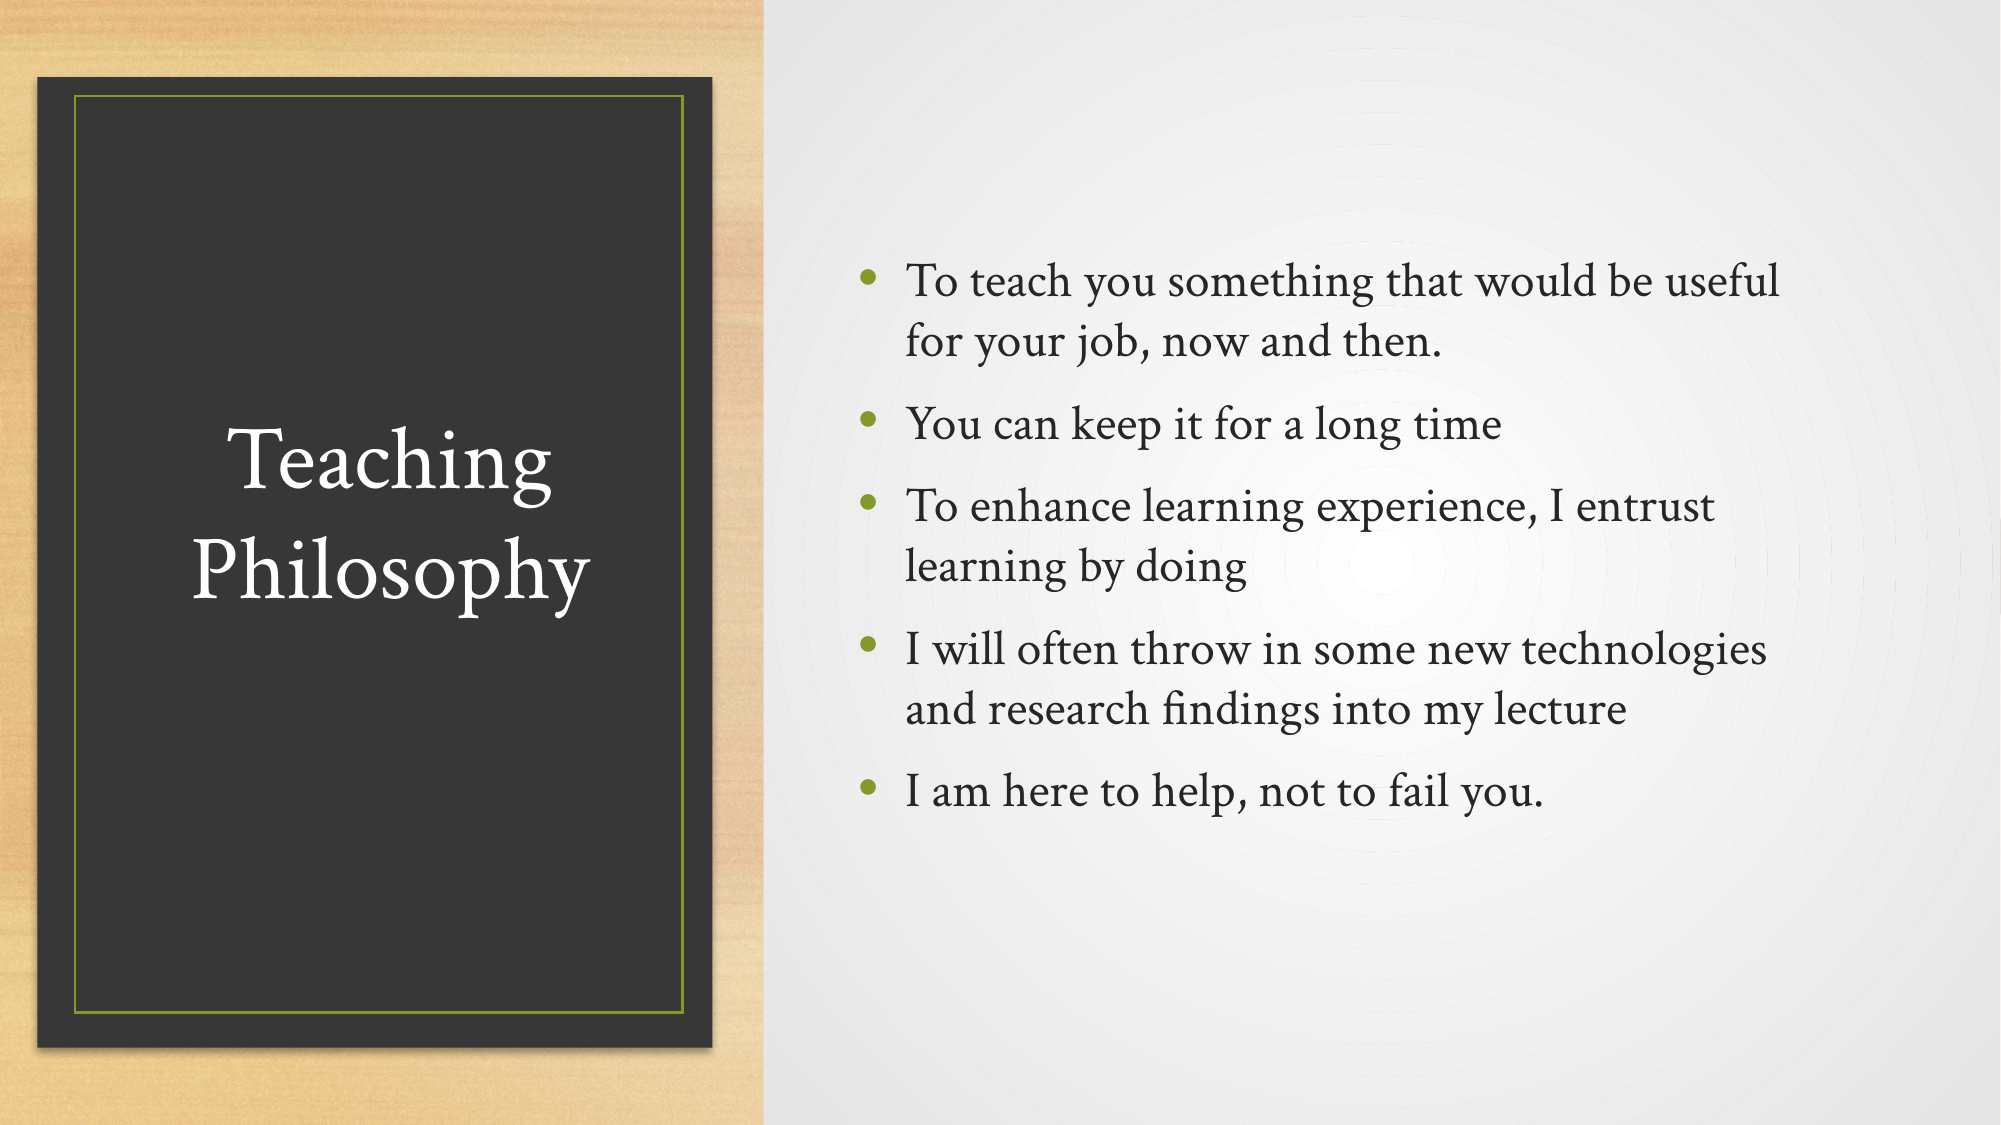

To teach you something that would be useful for your job, now and then.
You can keep it for a long time
To enhance learning experience, I entrust learning by doing
I will often throw in some new technologies and research findings into my lecture
I am here to help, not to fail you.

# Teaching Philosophy